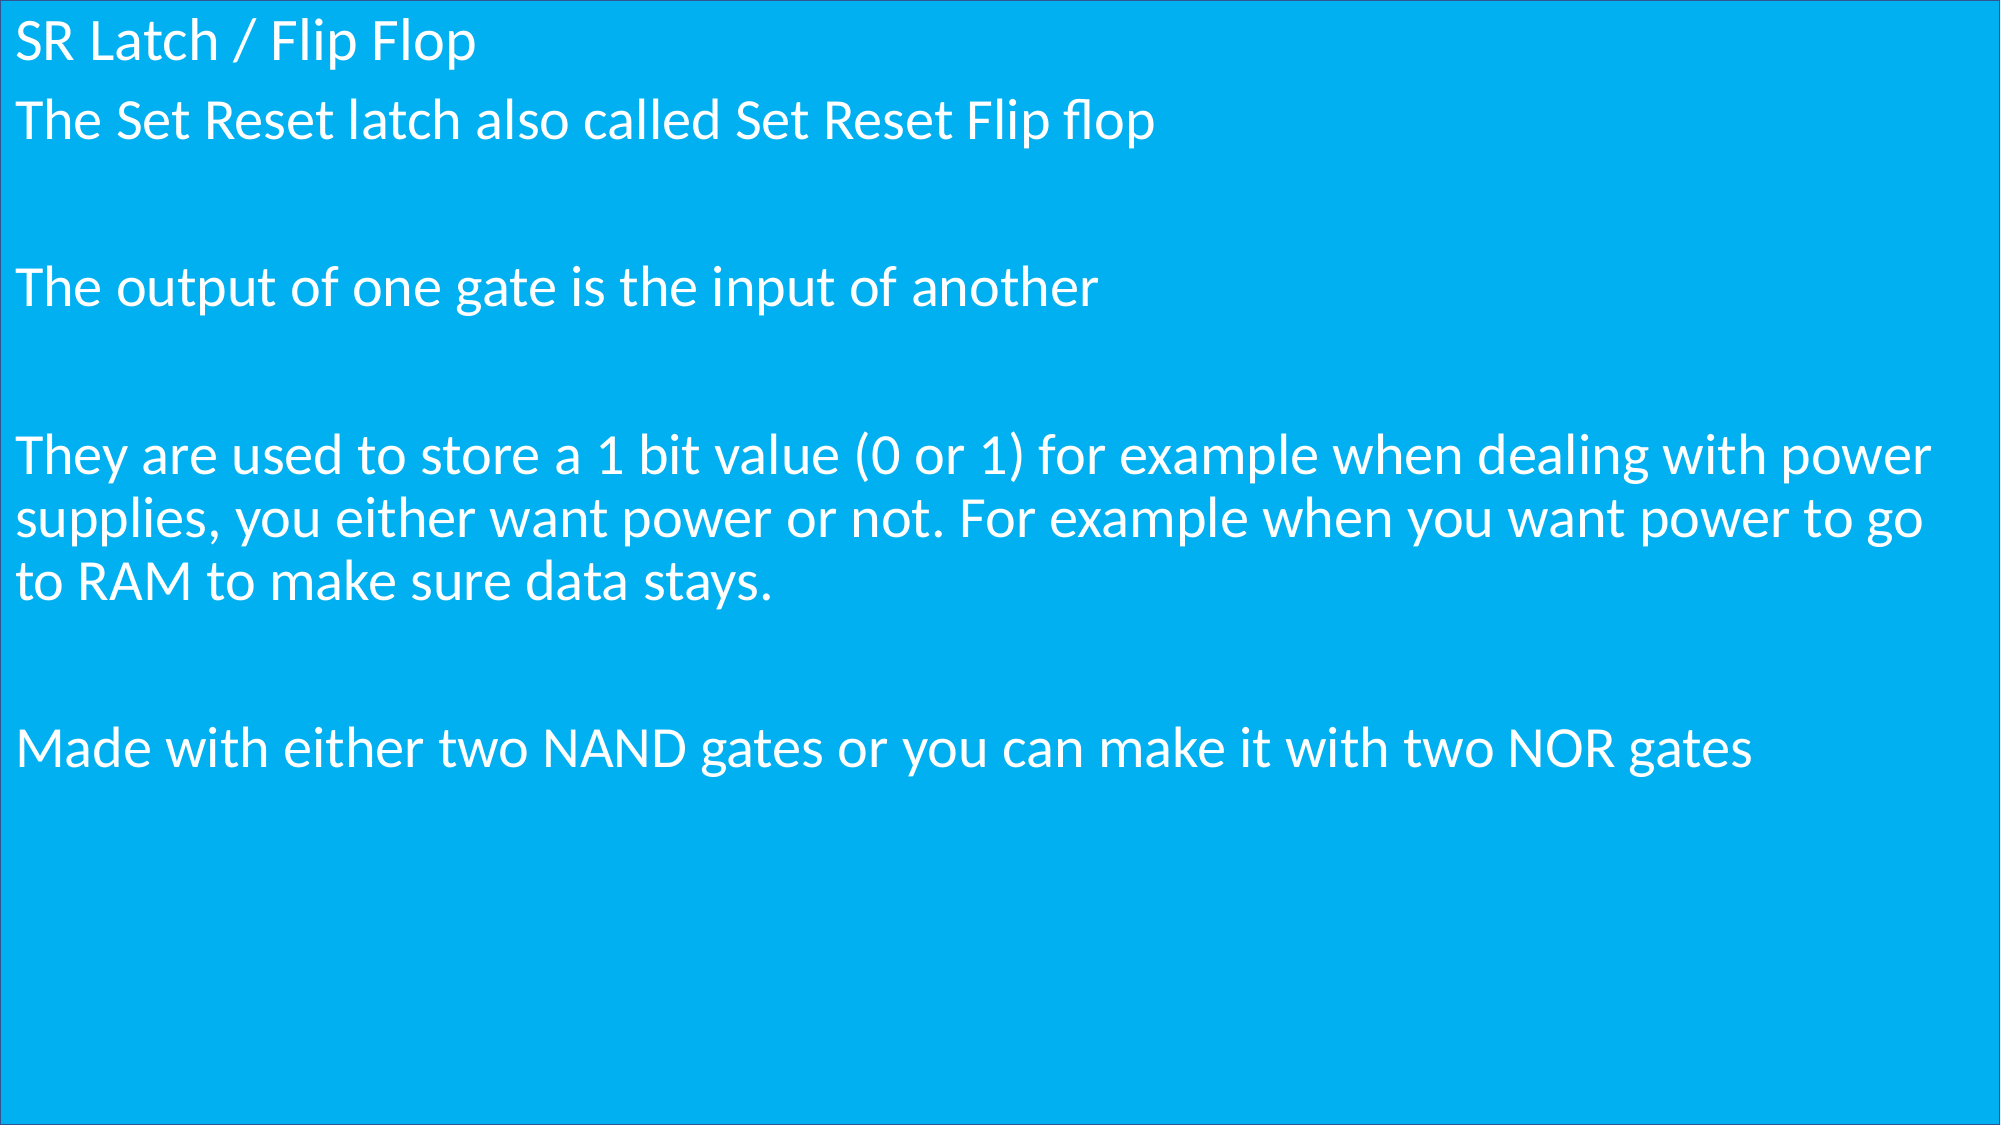

# SR Latch / Flip Flop
The Set Reset latch also called Set Reset Flip flop

The output of one gate is the input of another

They are used to store a 1 bit value (0 or 1) for example when dealing with power supplies, you either want power or not. For example when you want power to go to RAM to make sure data stays.

Made with either two NAND gates or you can make it with two NOR gates